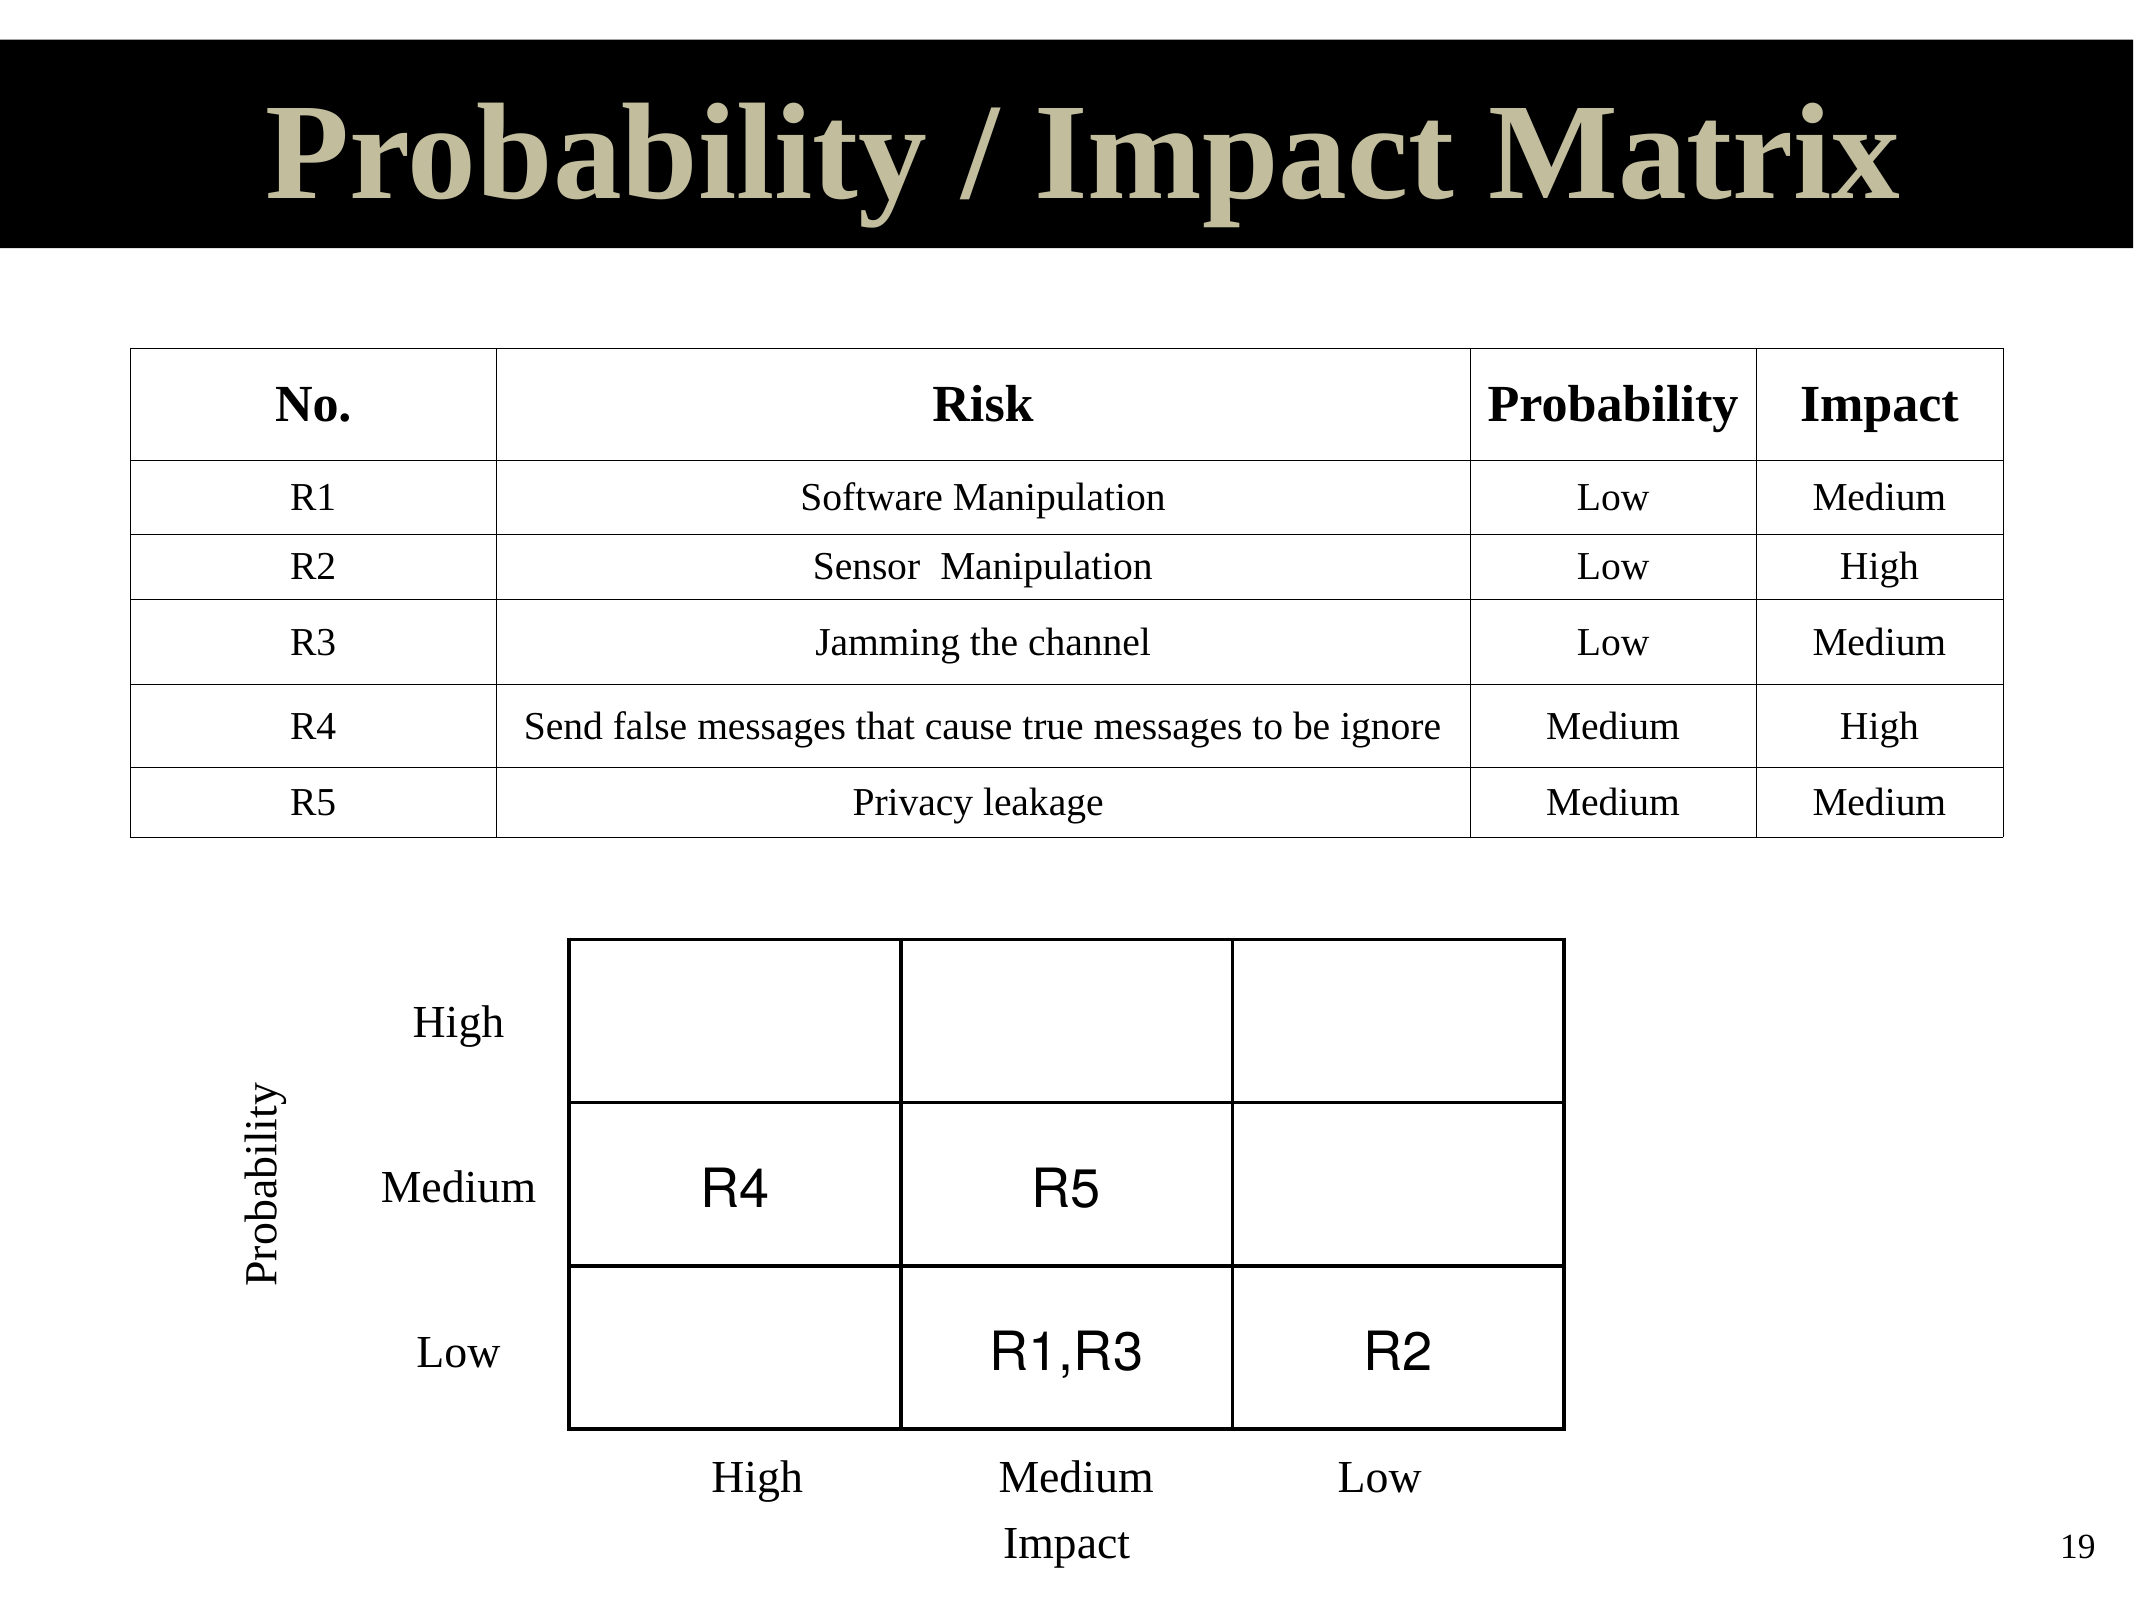

# Probability / Impact Matrix

| No. | Risk | Probability | Impact |
| --- | --- | --- | --- |
| R1 | Software Manipulation | Low | Medium |
| R2 | Sensor Manipulation | Low | High |
| R3 | Jamming the channel | Low | Medium |
| R4 | Send false messages that cause true messages to be ignore | Medium | High |
| R5 | Privacy leakage | Medium | Medium |
|  |  |  |
| --- | --- | --- |
| R4 | R5 |  |
|  | R1,R3 | R2 |
High

Medium

Low
Probability
High                 Medium                Low

Impact
19